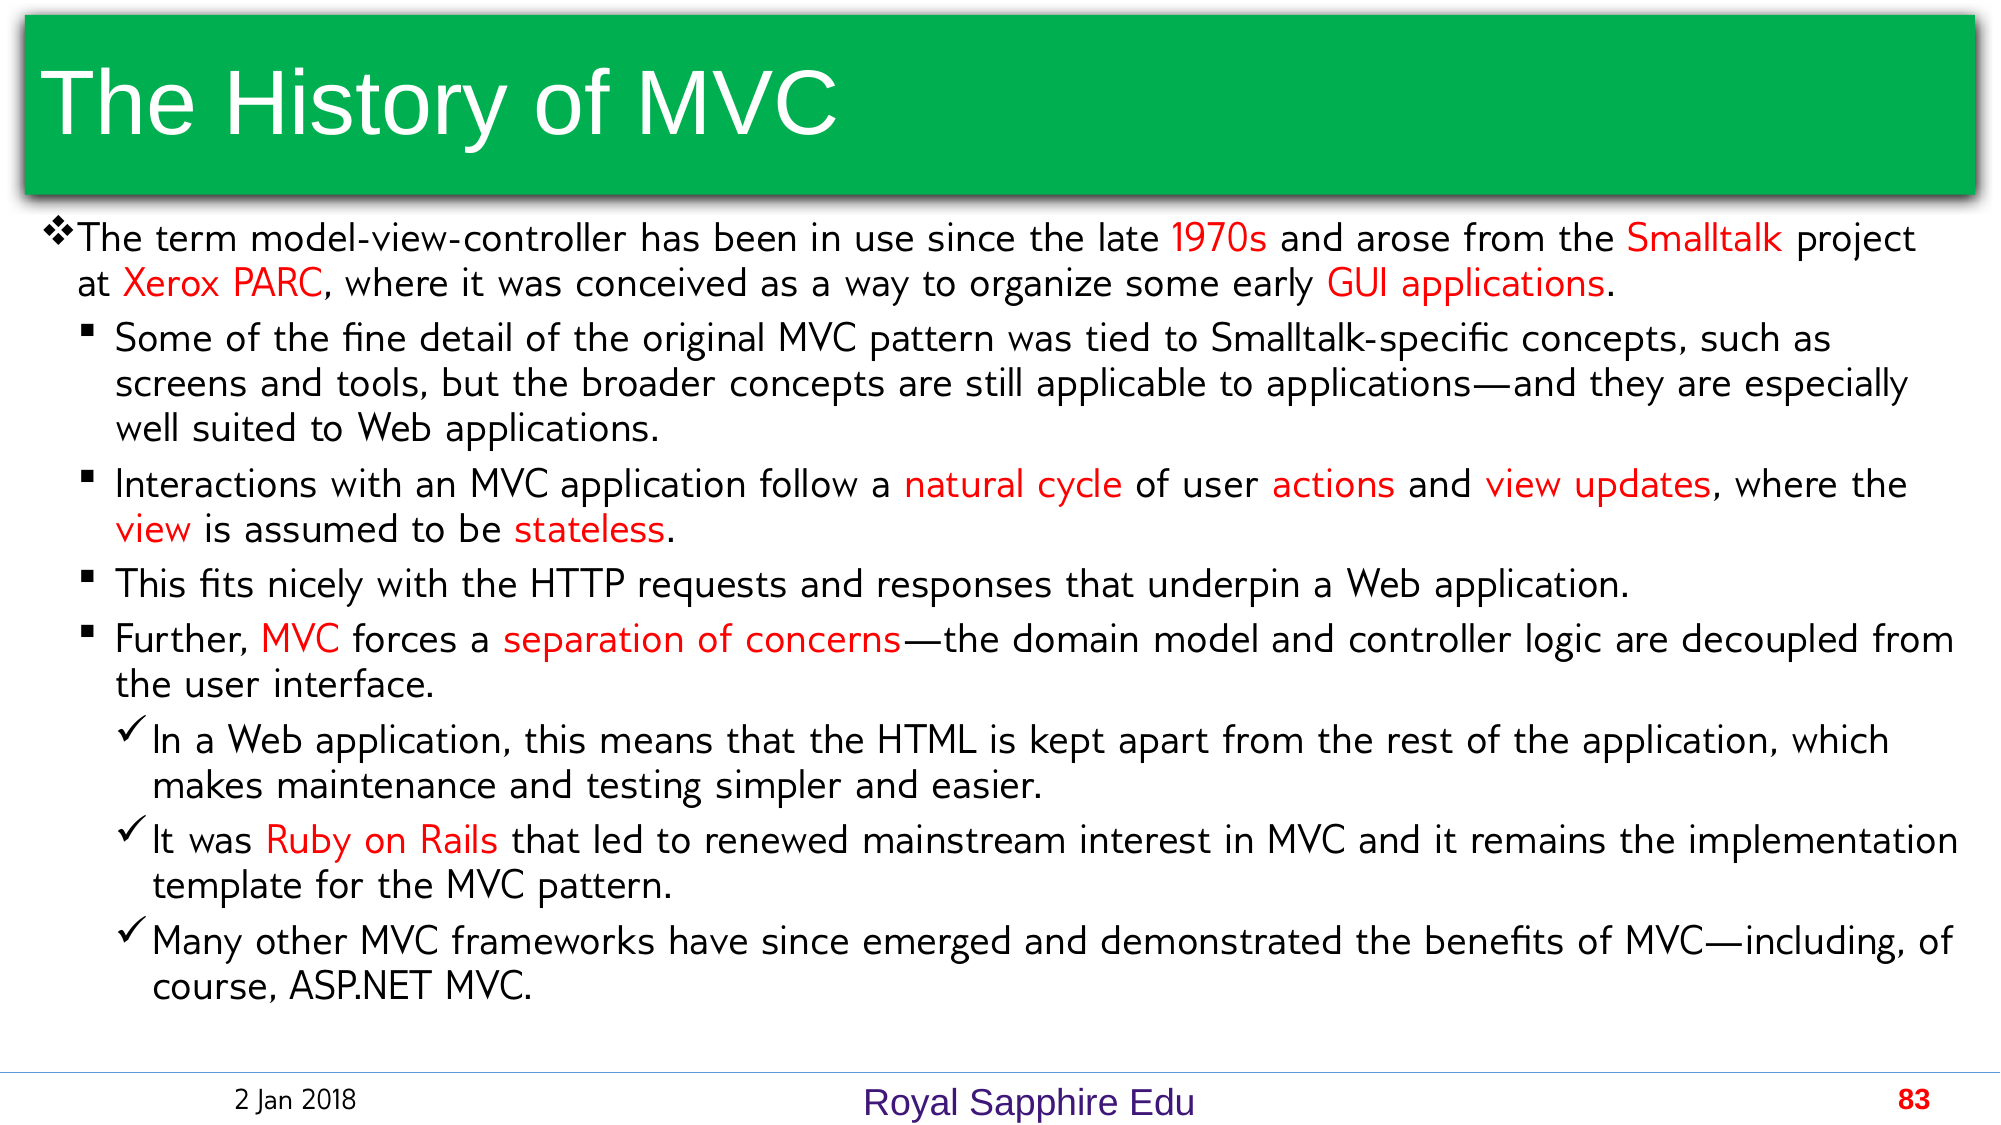

# The History of MVC
The term model-view-controller has been in use since the late 1970s and arose from the Smalltalk project at Xerox PARC, where it was conceived as a way to organize some early GUI applications.
Some of the fine detail of the original MVC pattern was tied to Smalltalk-specific concepts, such as screens and tools, but the broader concepts are still applicable to applications—and they are especially well suited to Web applications.
Interactions with an MVC application follow a natural cycle of user actions and view updates, where the view is assumed to be stateless.
This fits nicely with the HTTP requests and responses that underpin a Web application.
Further, MVC forces a separation of concerns—the domain model and controller logic are decoupled from the user interface.
In a Web application, this means that the HTML is kept apart from the rest of the application, which makes maintenance and testing simpler and easier.
It was Ruby on Rails that led to renewed mainstream interest in MVC and it remains the implementation template for the MVC pattern.
Many other MVC frameworks have since emerged and demonstrated the benefits of MVC—including, of course, ASP.NET MVC.
2 Jan 2018
83